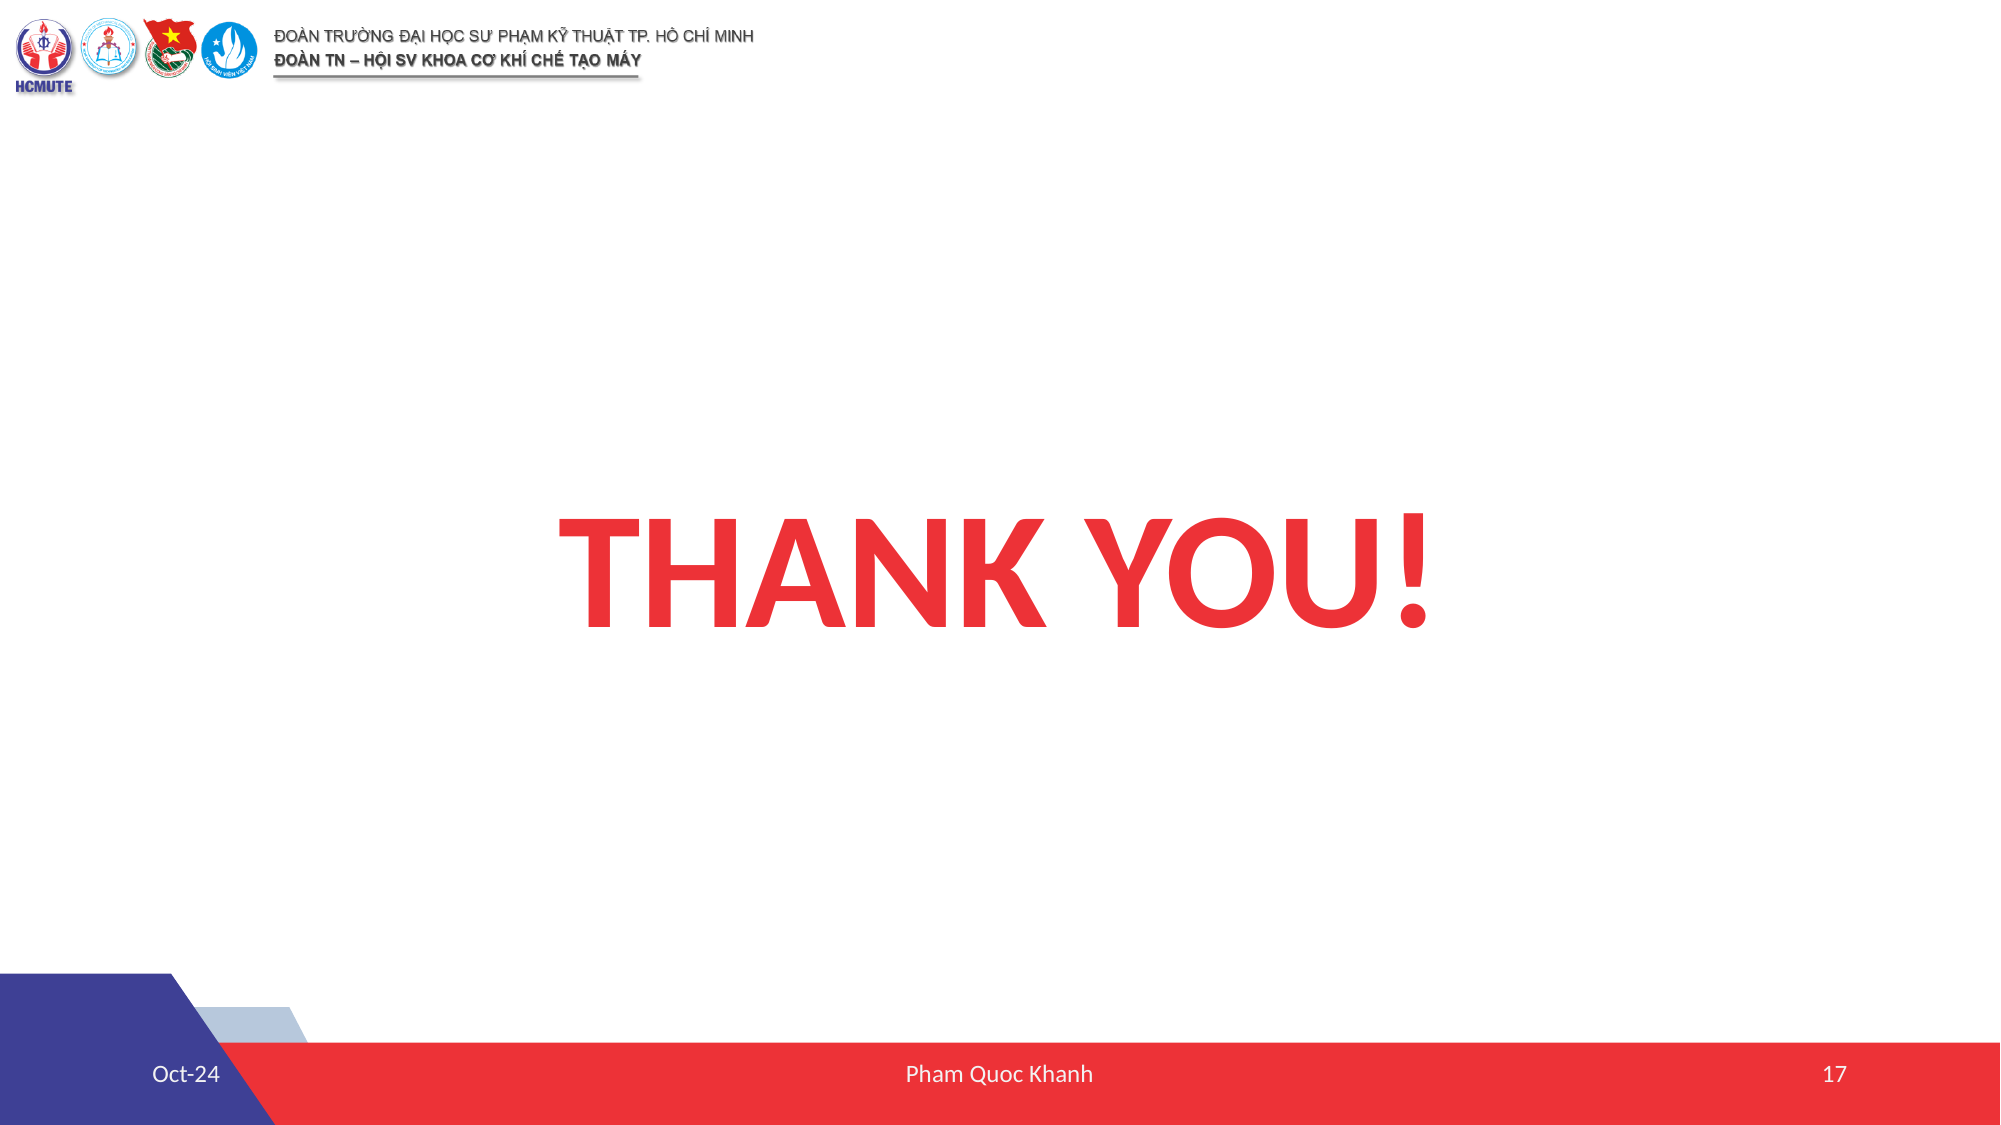

THANK YOU!
Oct-24
Pham Quoc Khanh
17